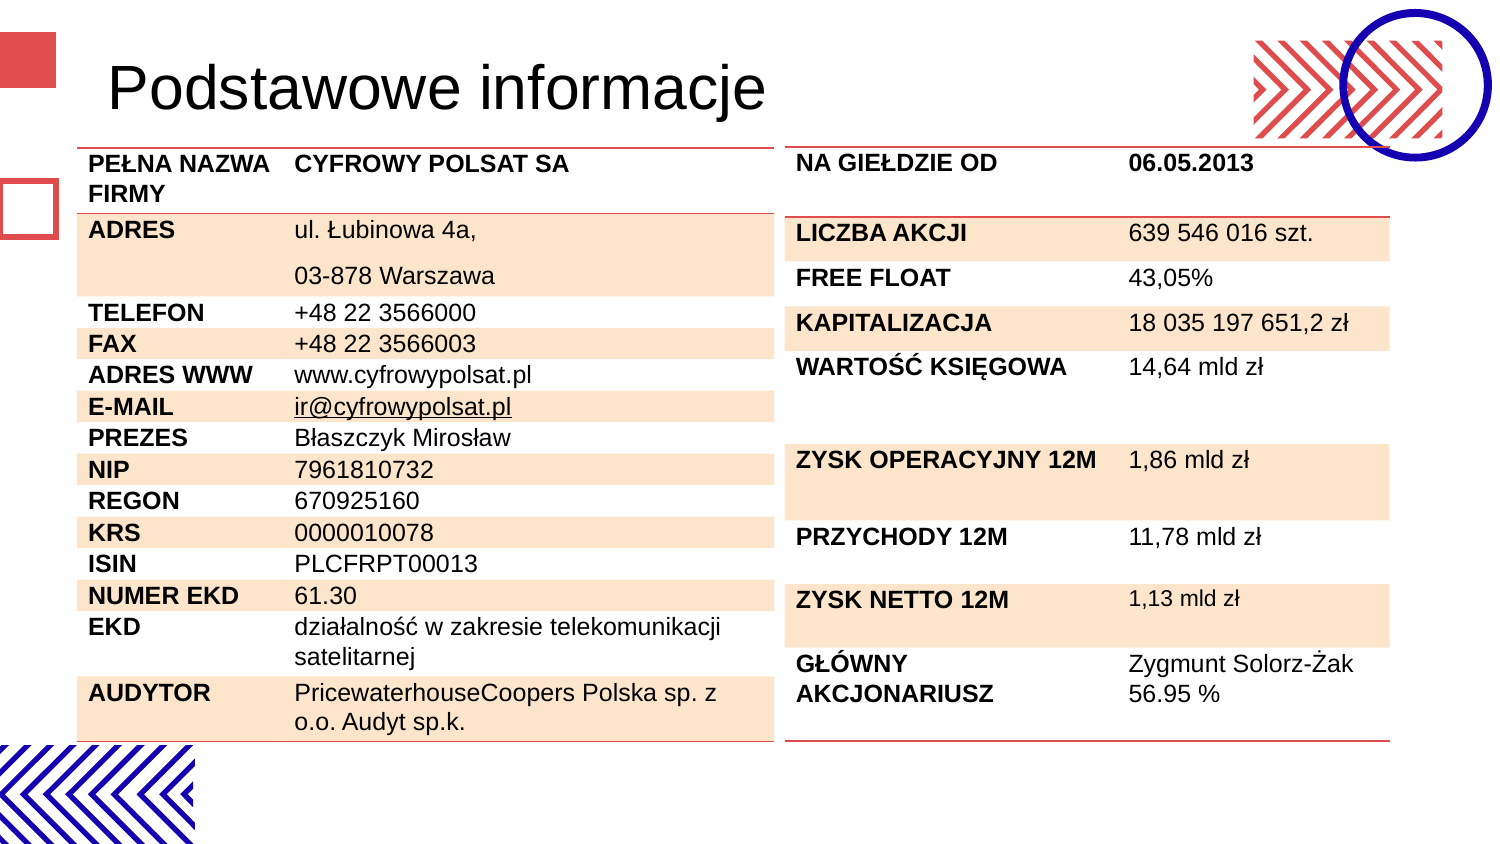

# Podstawowe informacje
| Na giełdzie od | 06.05.2013 |
| --- | --- |
| Liczba akcji | 639 546 016 szt. |
| Free float | 43,05% |
| Kapitalizacja | 18 035 197 651,2 zł |
| Wartość księgowa | 14,64 mld zł |
| Zysk operacyjny 12m | 1,86 mld zł |
| Przychody 12m | 11,78 mld zł |
| Zysk netto 12m | 1,13 mld zł |
| Główny akcjonariusz | Zygmunt Solorz-Żak 56.95 % |
| Pełna nazwa firmy | Cyfrowy Polsat SA |
| --- | --- |
| Adres | ul. Łubinowa 4a, 03-878 Warszawa |
| Telefon | +48 22 3566000 |
| Fax | +48 22 3566003 |
| Adres www | www.cyfrowypolsat.pl |
| E-mail | ir@cyfrowypolsat.pl |
| Prezes | Błaszczyk Mirosław |
| NIP | 7961810732 |
| Regon | 670925160 |
| KRS | 0000010078 |
| ISIN | PLCFRPT00013 |
| Numer EKD | 61.30 |
| EKD | działalność w zakresie telekomunikacji satelitarnej |
| Audytor | PricewaterhouseCoopers Polska sp. z o.o. Audyt sp.k. |